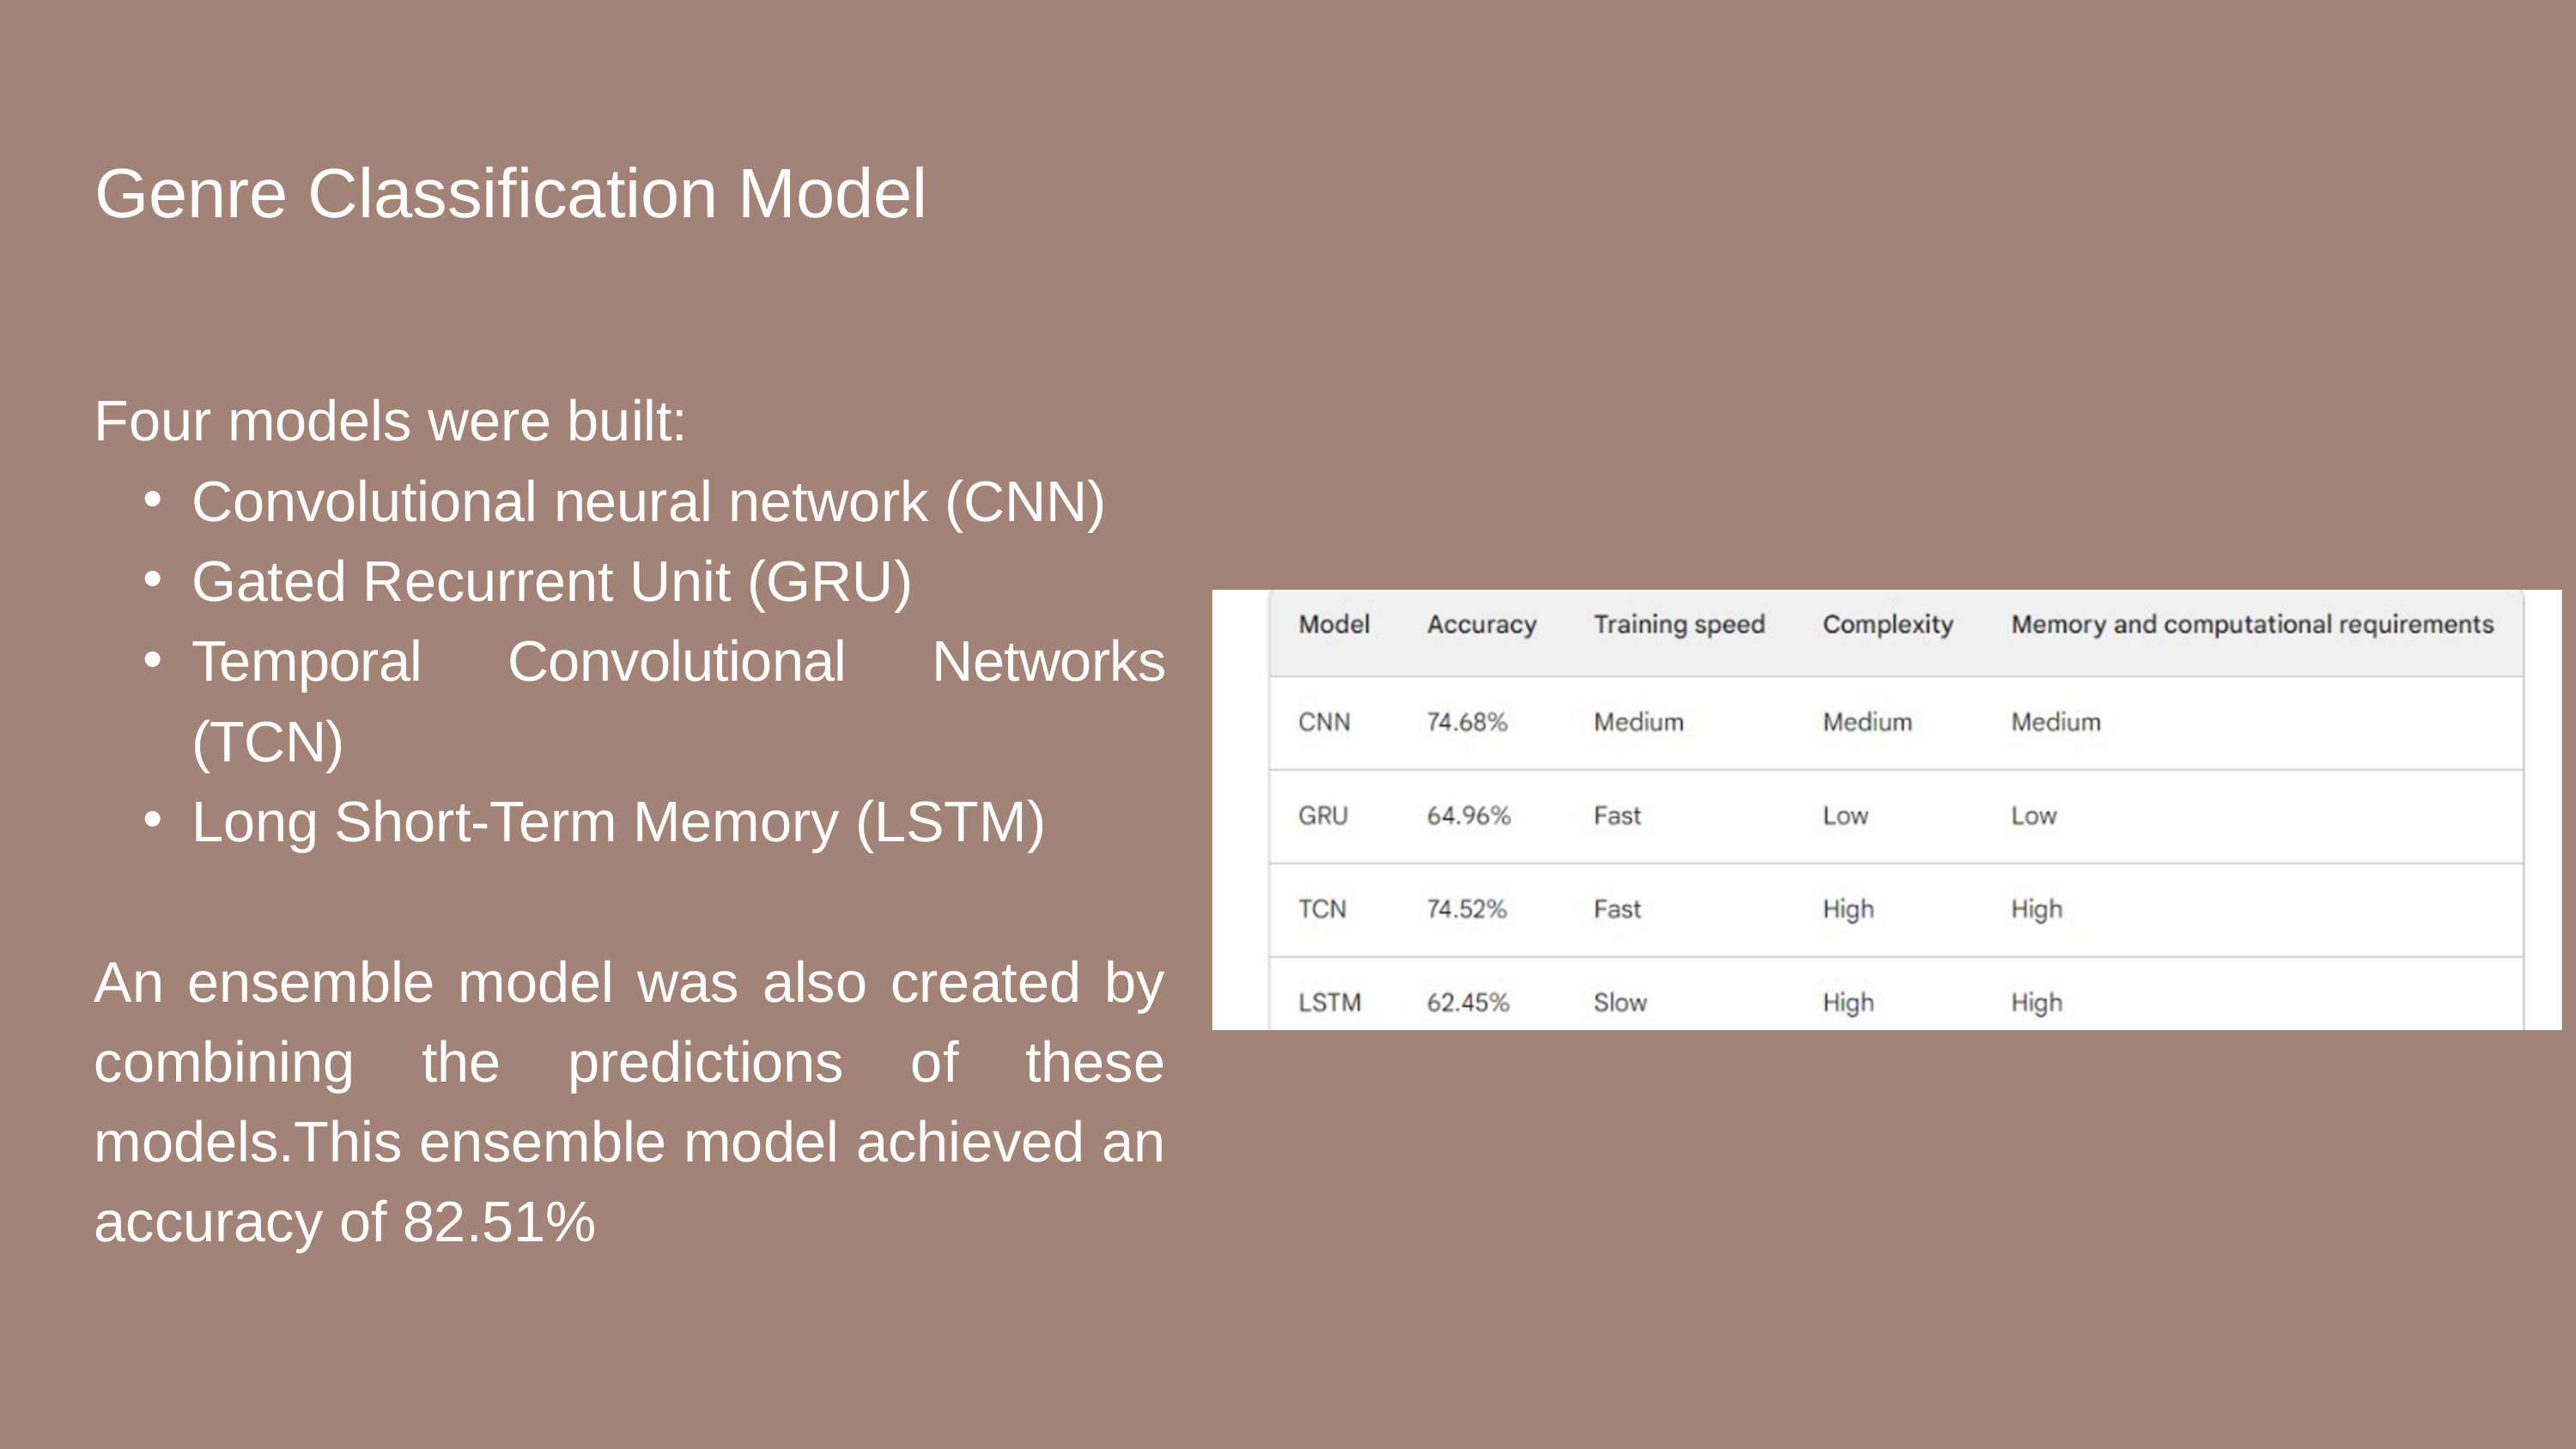

Genre Classification Model
Four models were built:
Convolutional neural network (CNN)
Gated Recurrent Unit (GRU)
Temporal Convolutional Networks (TCN)
Long Short-Term Memory (LSTM)

An ensemble model was also created by combining the predictions of these models.This ensemble model achieved an accuracy of 82.51%